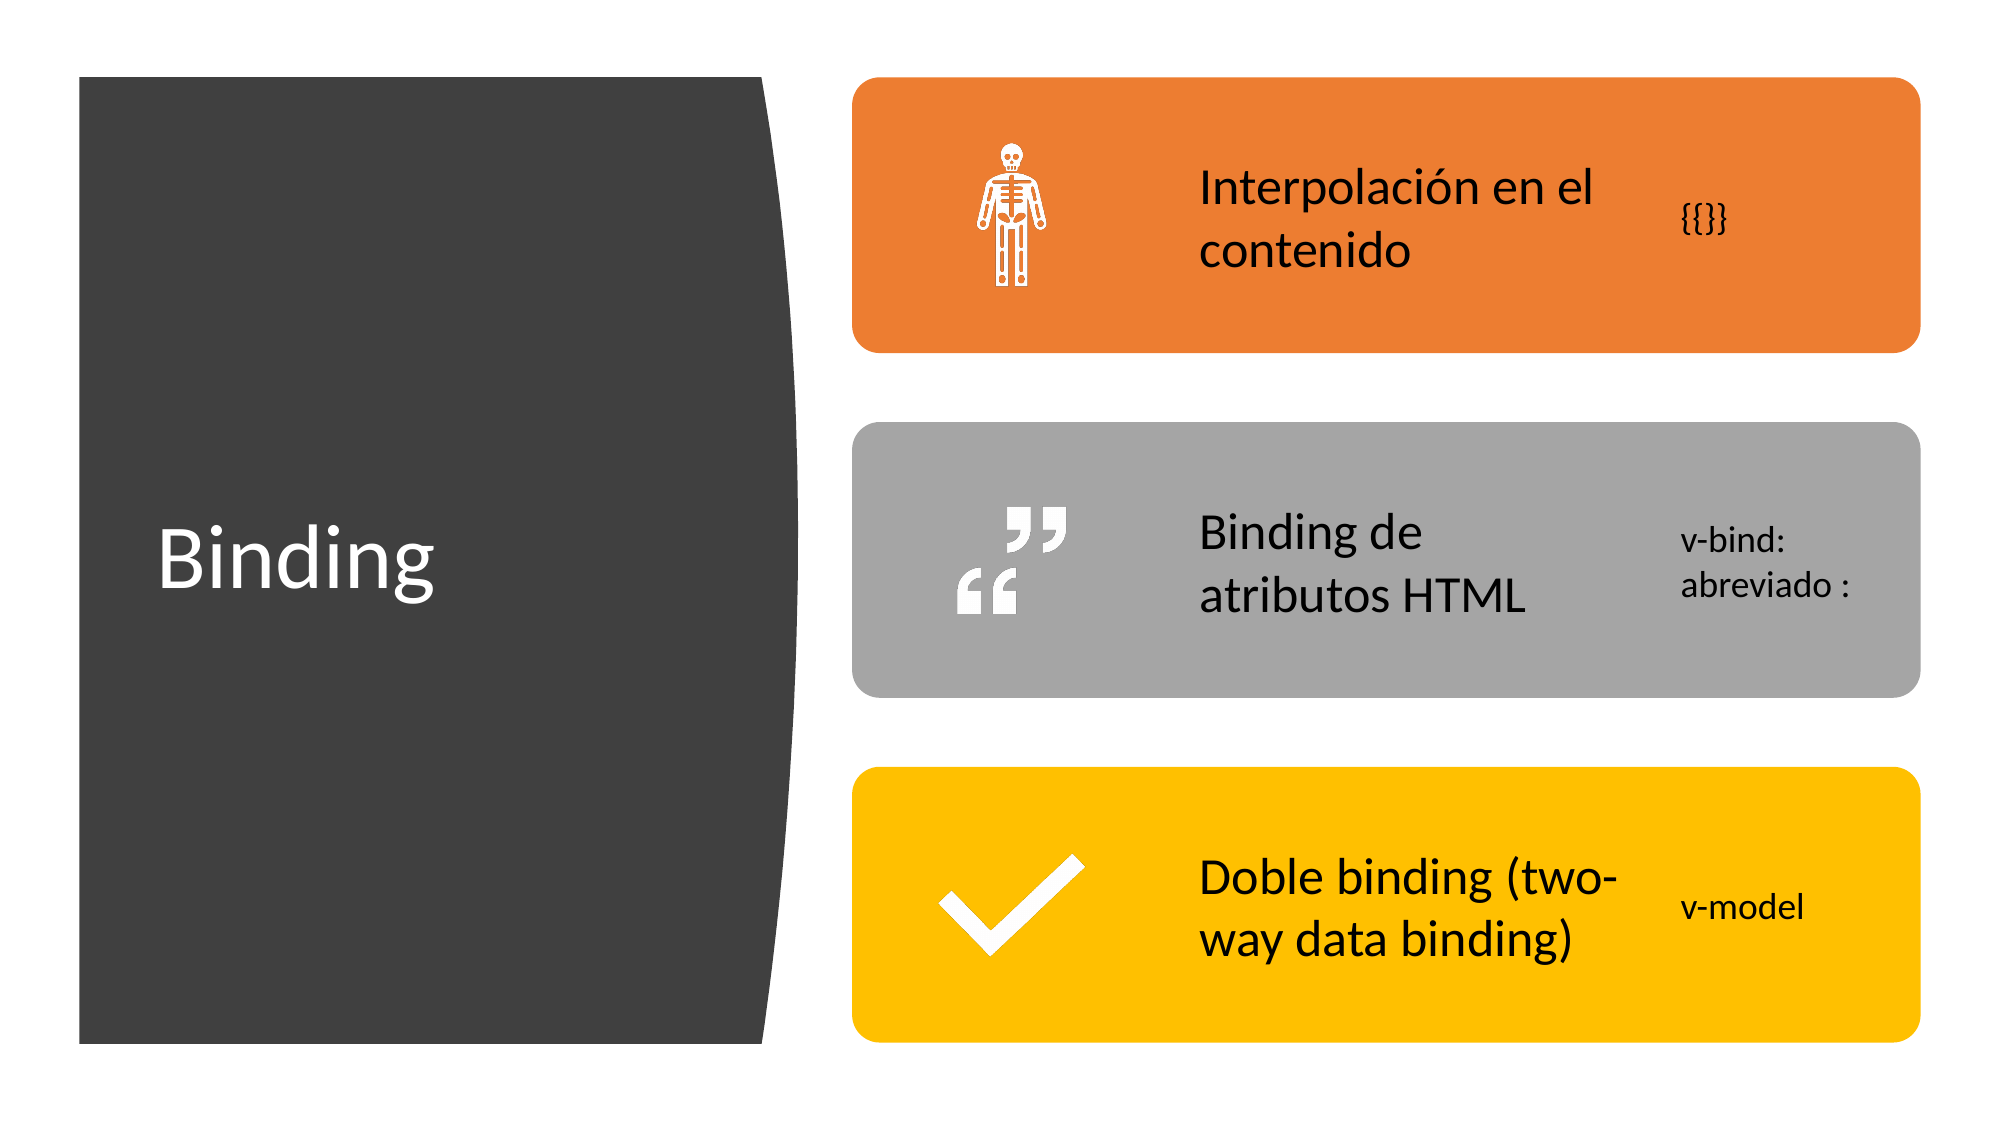

Interpolación en el contenido
{{}}
Binding de atributos HTML
v-bind:
abreviado :
Doble binding (two-way data binding)
v-model

# Binding